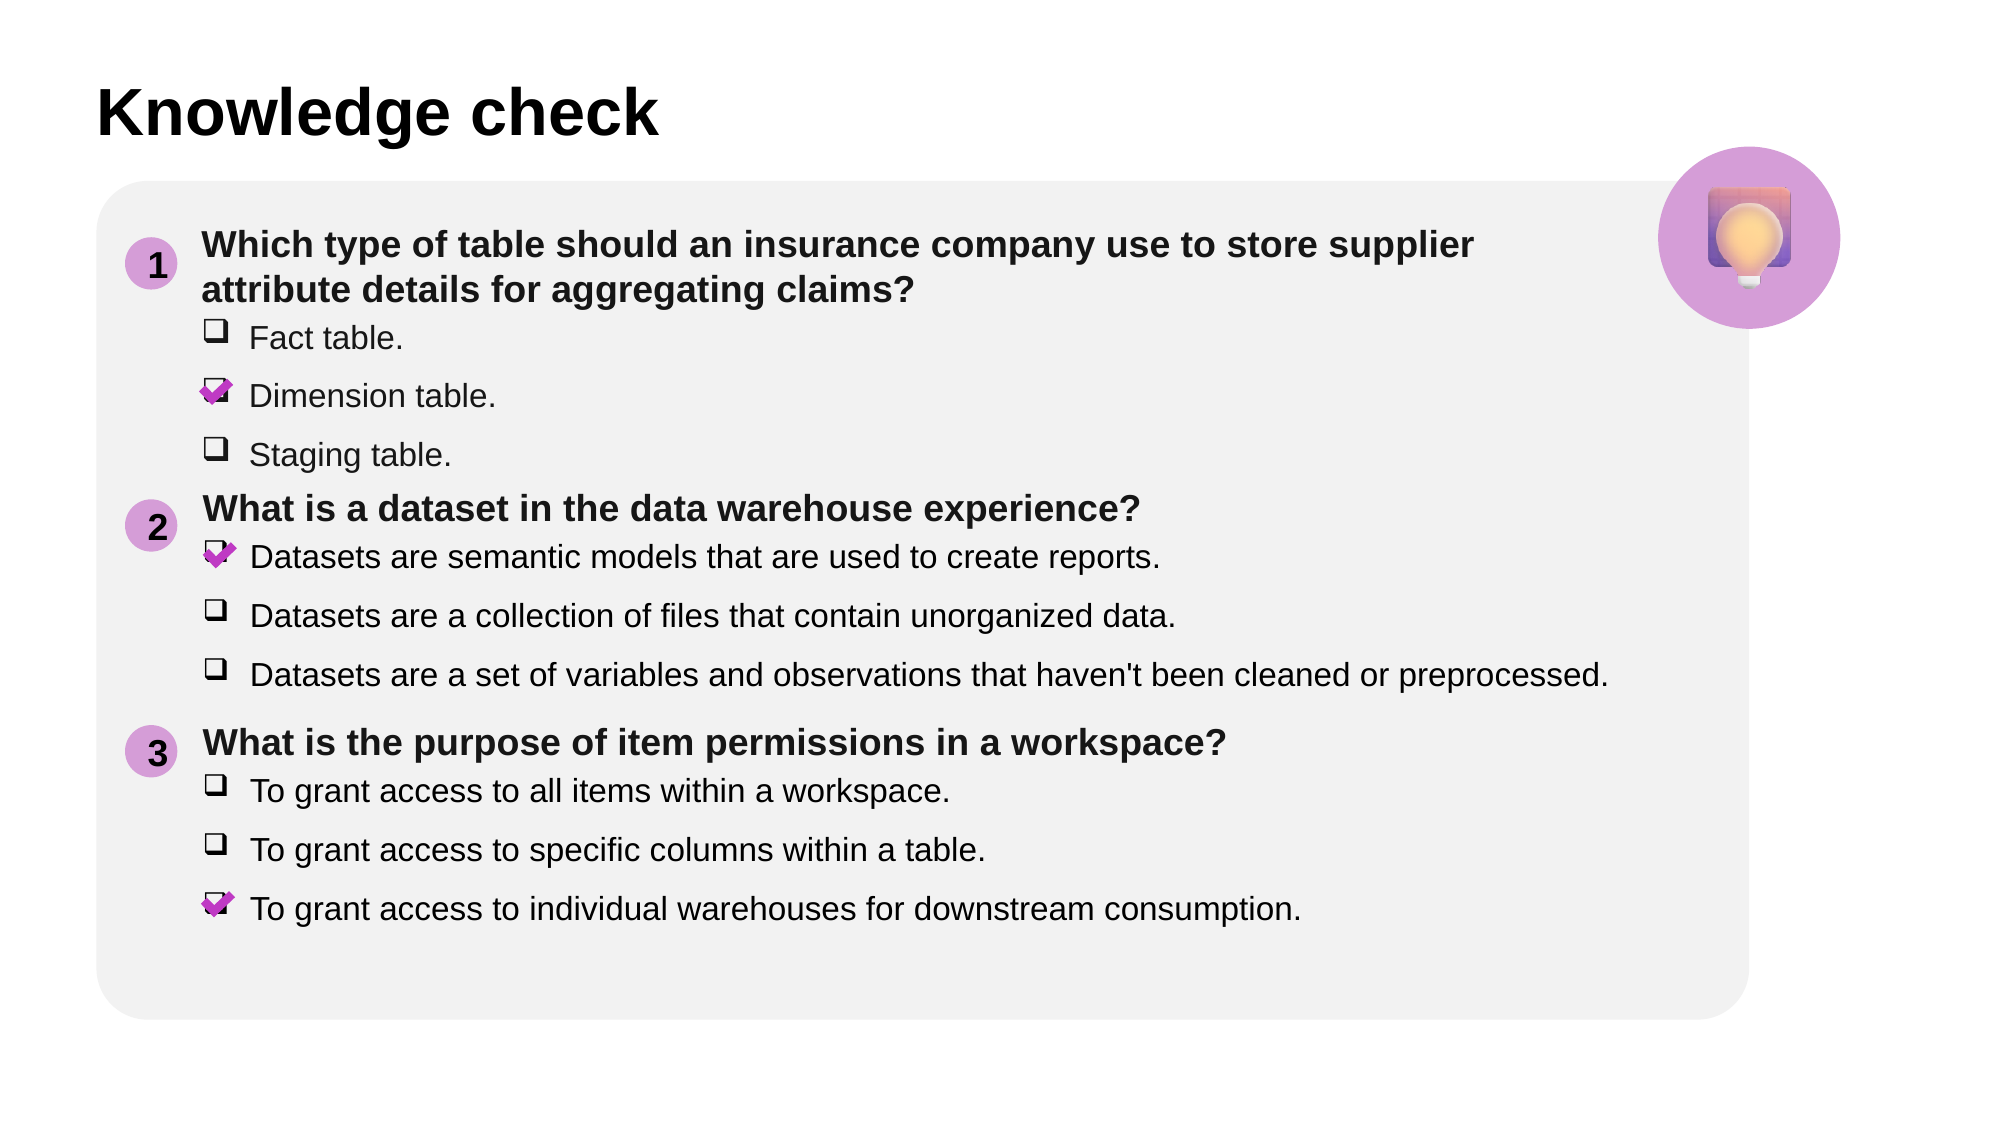

# Knowledge check
Which type of table should an insurance company use to store supplier attribute details for aggregating claims?
Fact table.
Dimension table.
Staging table.
1

What is a dataset in the data warehouse experience?
Datasets are semantic models that are used to create reports.
Datasets are a collection of files that contain unorganized data.
Datasets are a set of variables and observations that haven't been cleaned or preprocessed.

2

What is the purpose of item permissions in a workspace?
To grant access to all items within a workspace.
To grant access to specific columns within a table.
To grant access to individual warehouses for downstream consumption.
3